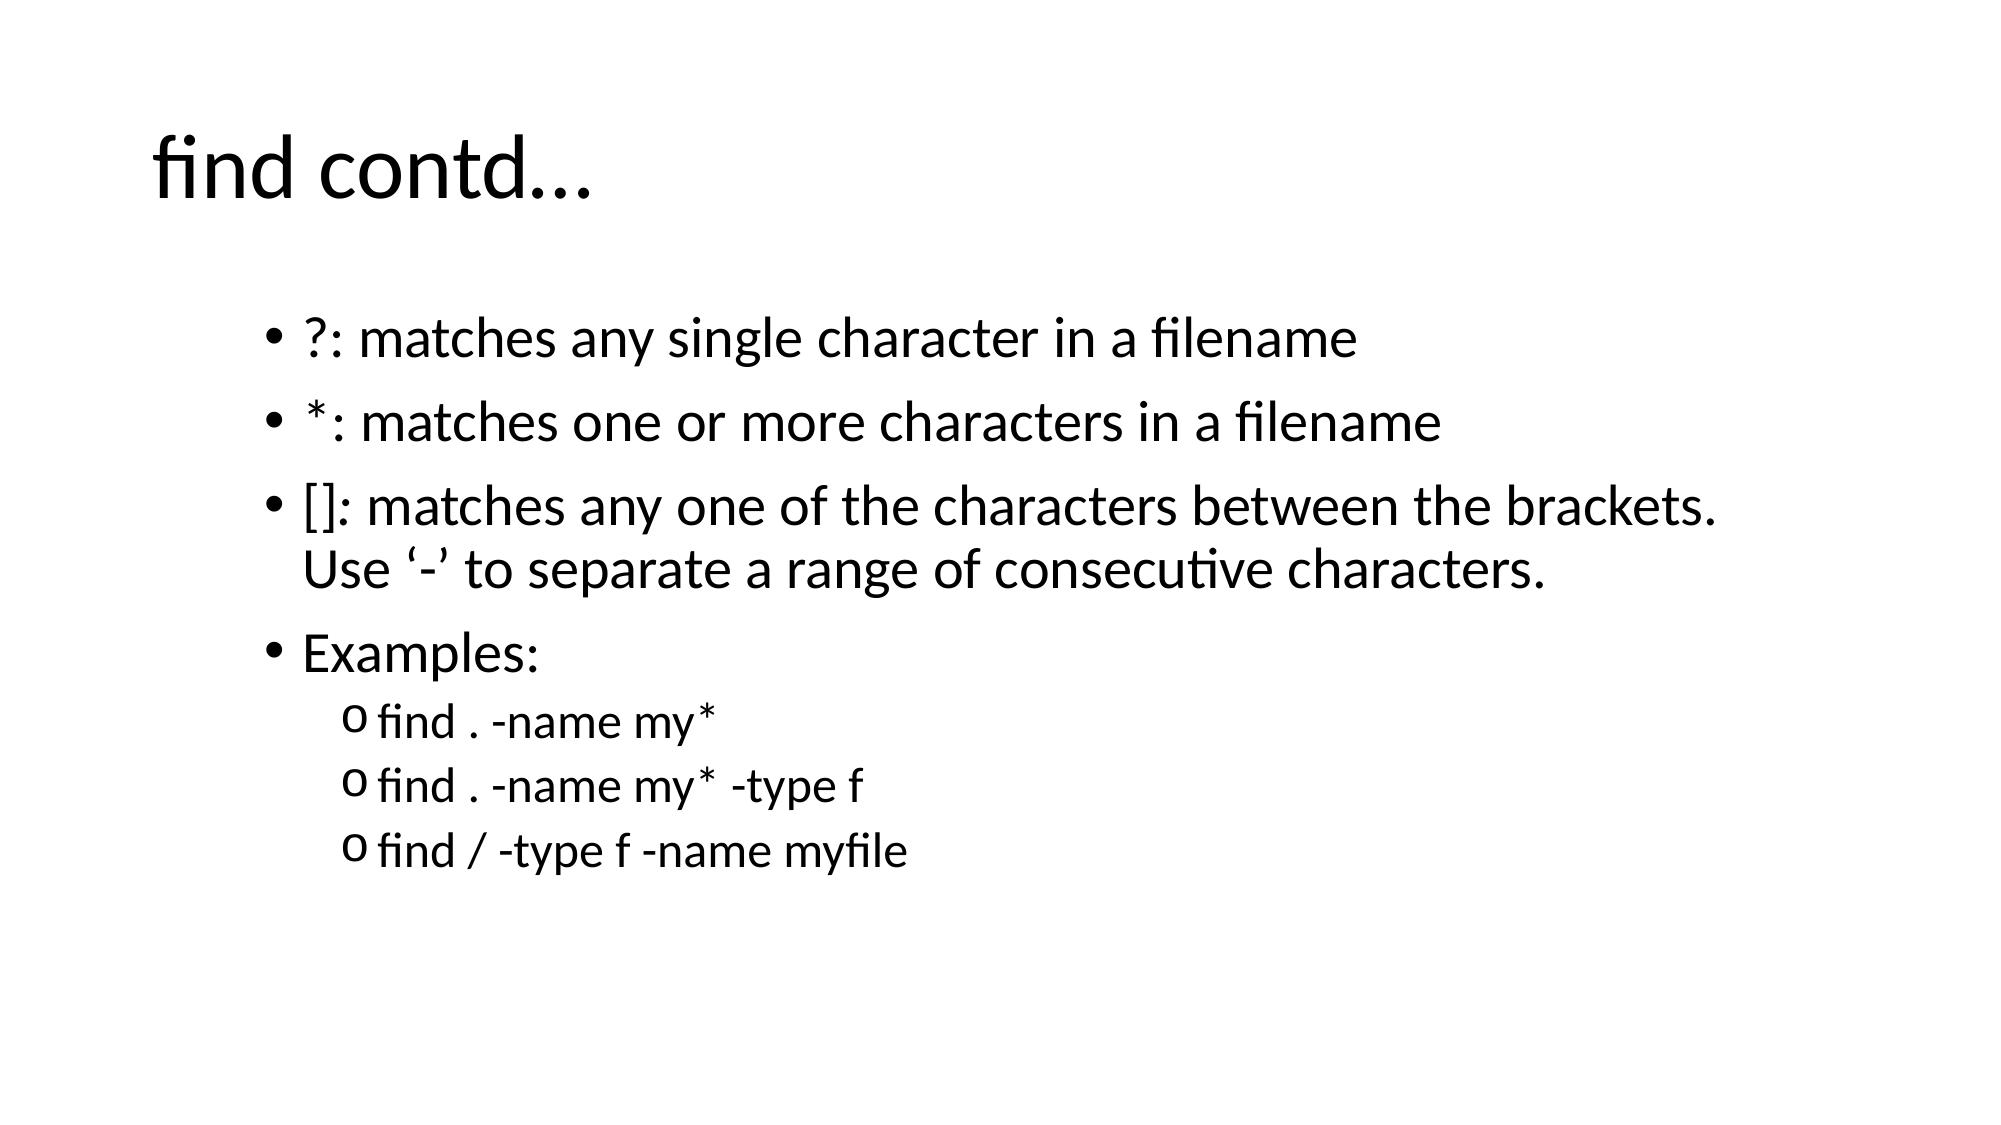

# find contd…
?: matches any single character in a filename
*: matches one or more characters in a filename
[]: matches any one of the characters between the brackets. Use ‘-’ to separate a range of consecutive characters.
Examples:
find . -name my*
find . -name my* -type f
find / -type f -name myfile